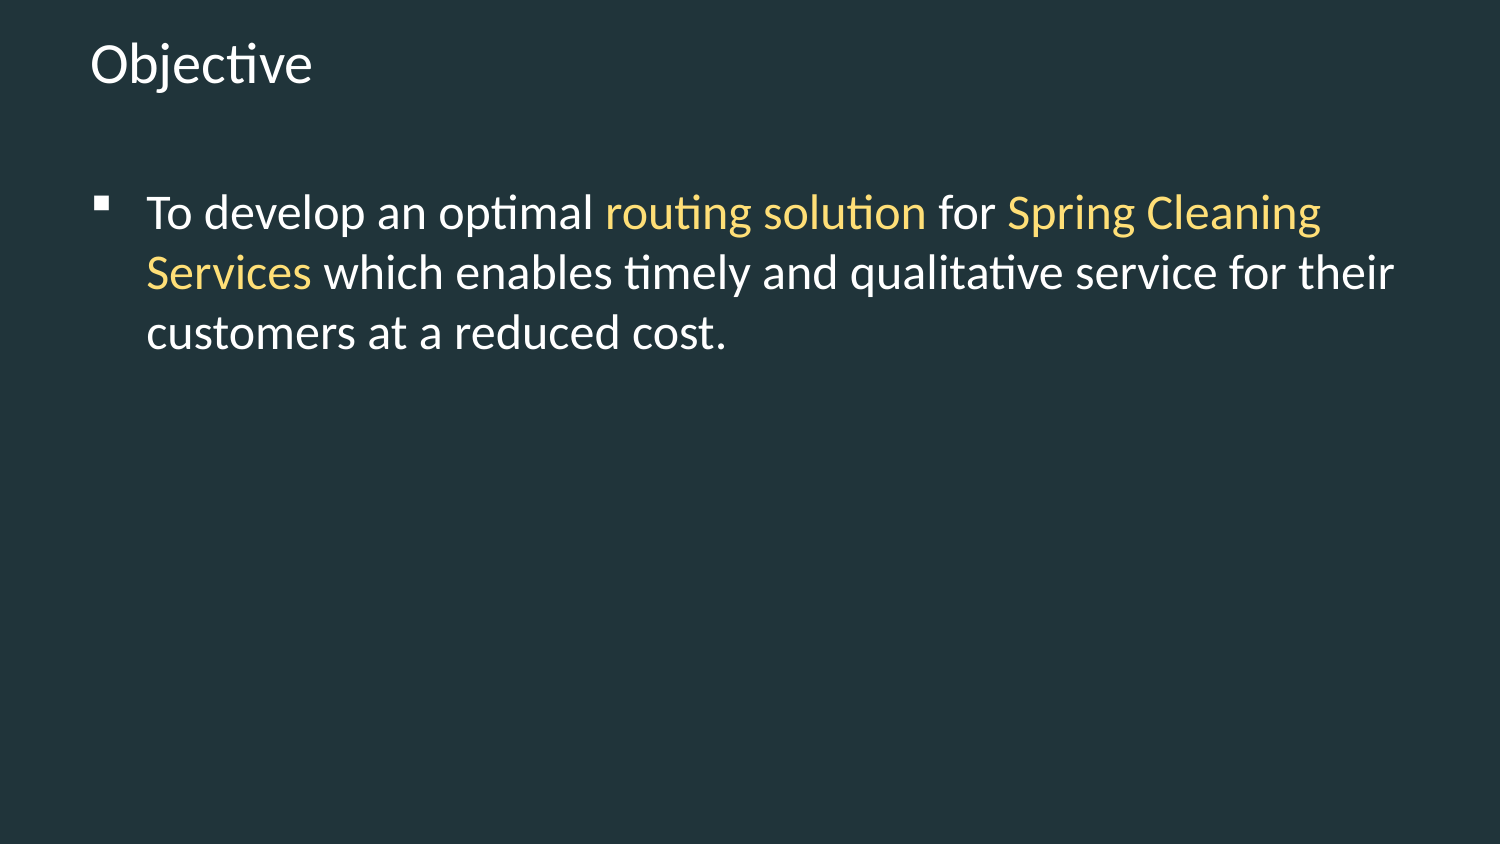

# Objective
To develop an optimal routing solution for Spring Cleaning Services which enables timely and qualitative service for their customers at a reduced cost.